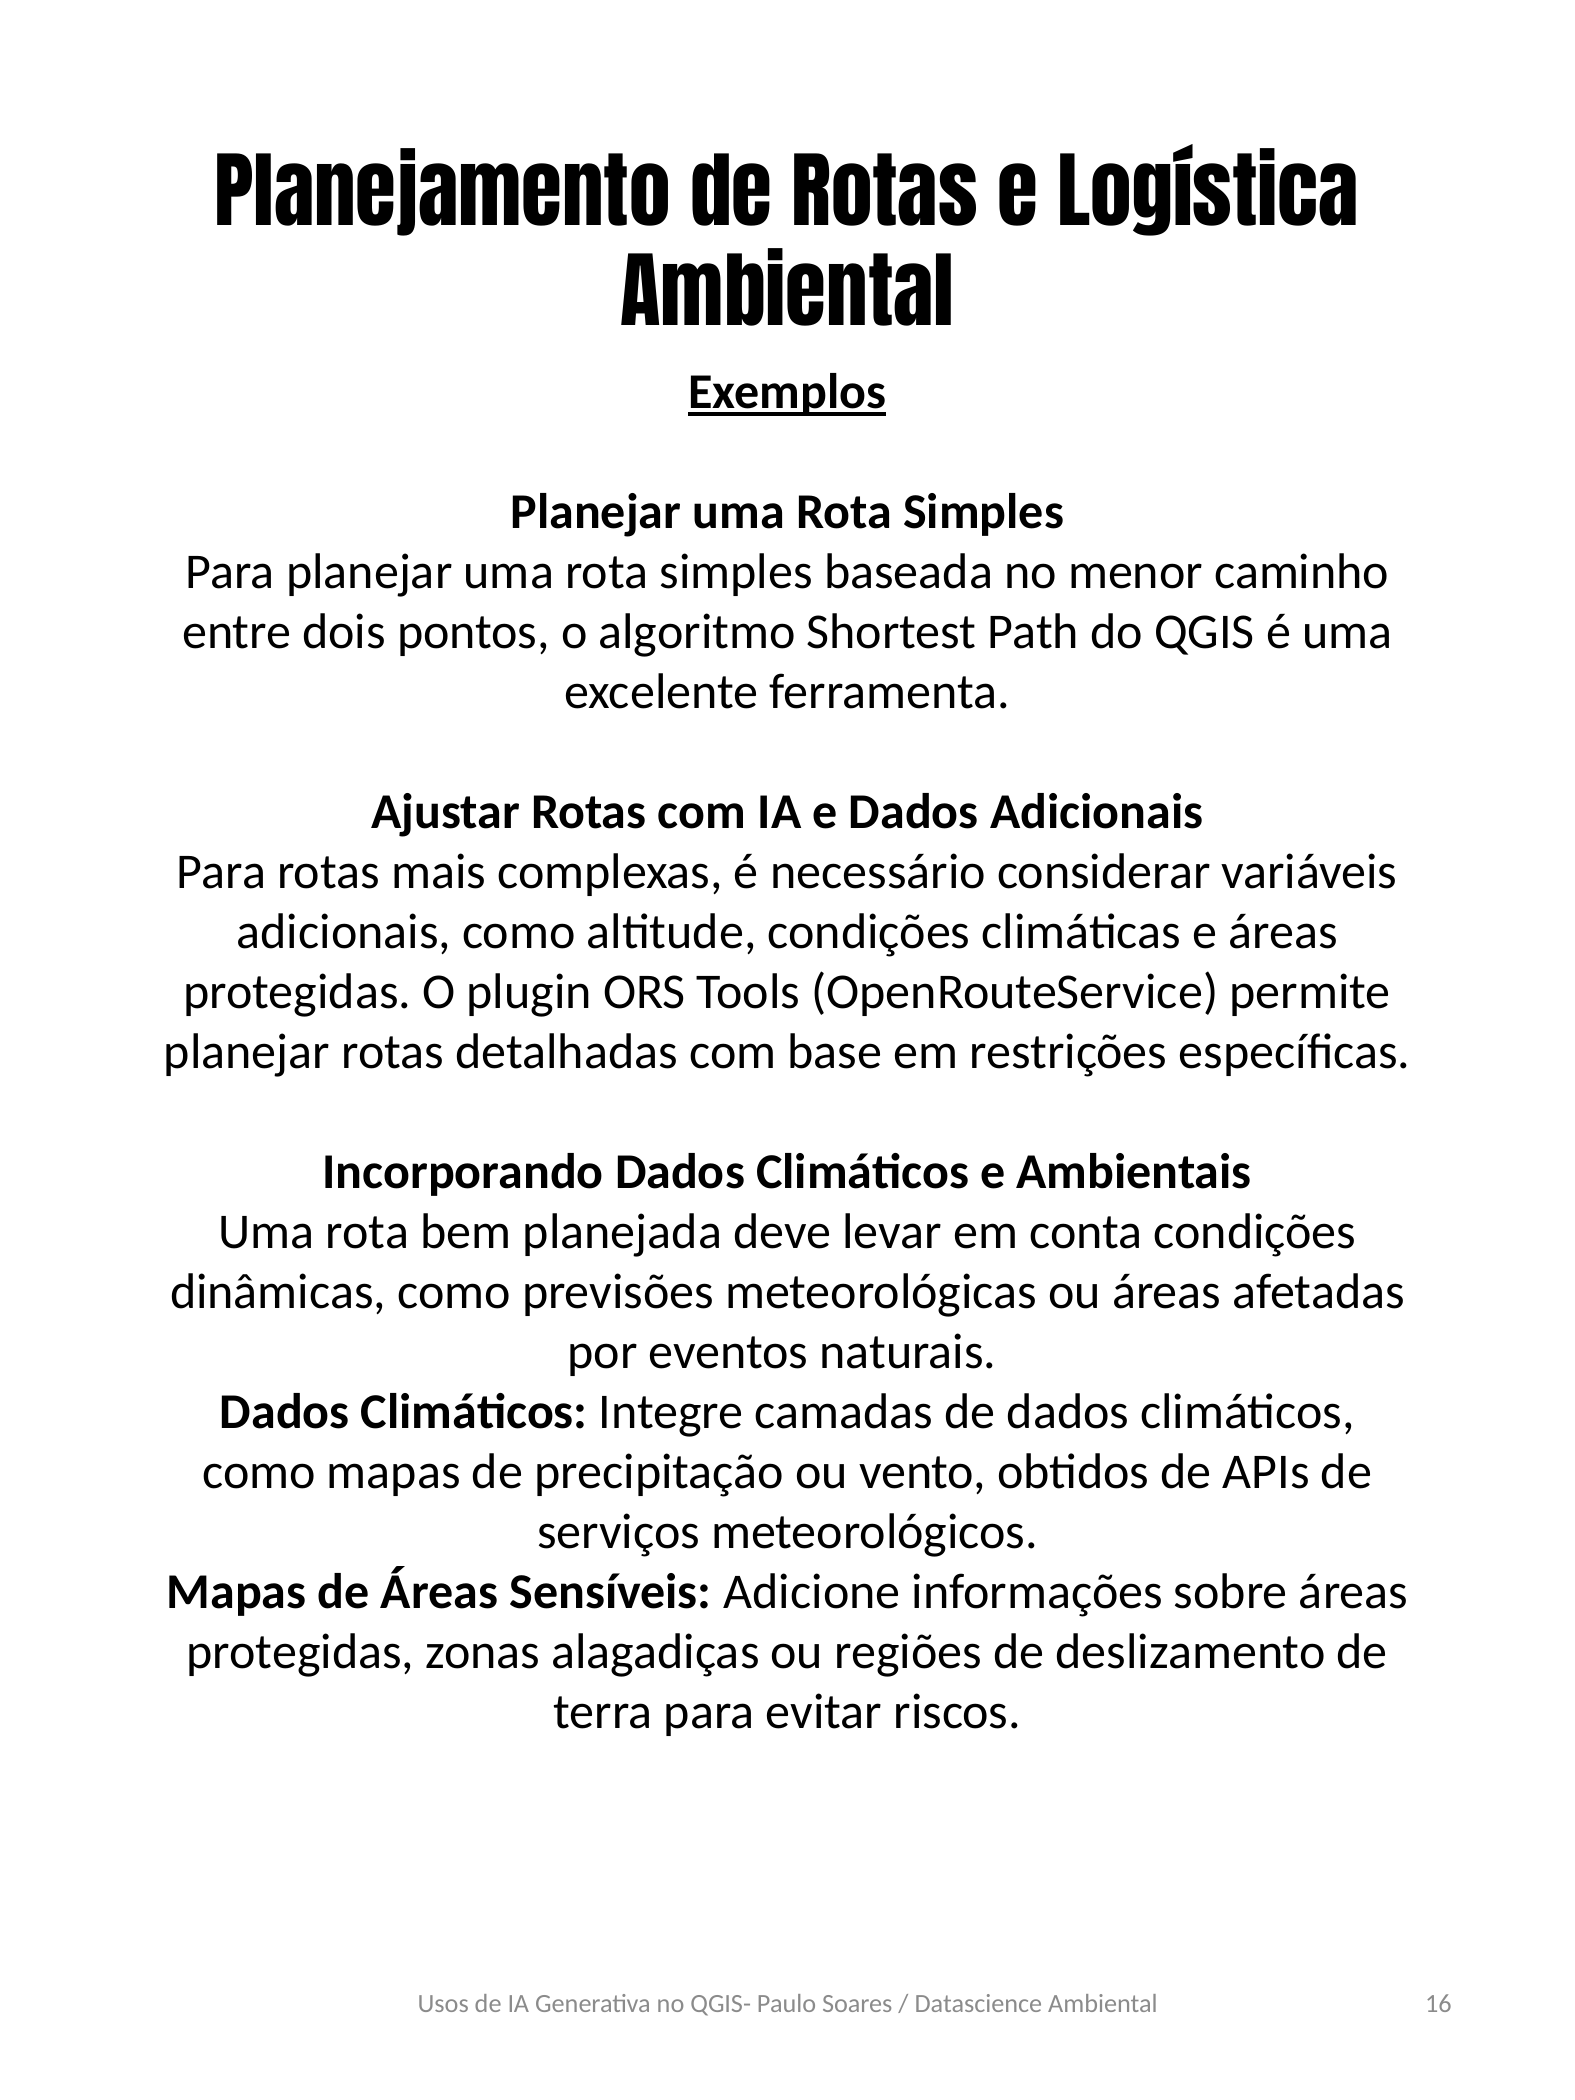

Planejamento de Rotas e Logística Ambiental
Exemplos

Planejar uma Rota Simples
Para planejar uma rota simples baseada no menor caminho entre dois pontos, o algoritmo Shortest Path do QGIS é uma excelente ferramenta.

Ajustar Rotas com IA e Dados Adicionais
Para rotas mais complexas, é necessário considerar variáveis adicionais, como altitude, condições climáticas e áreas protegidas. O plugin ORS Tools (OpenRouteService) permite planejar rotas detalhadas com base em restrições específicas.

Incorporando Dados Climáticos e Ambientais
Uma rota bem planejada deve levar em conta condições dinâmicas, como previsões meteorológicas ou áreas afetadas por eventos naturais.
Dados Climáticos: Integre camadas de dados climáticos, como mapas de precipitação ou vento, obtidos de APIs de serviços meteorológicos.
Mapas de Áreas Sensíveis: Adicione informações sobre áreas protegidas, zonas alagadiças ou regiões de deslizamento de terra para evitar riscos.
Usos de IA Generativa no QGIS- Paulo Soares / Datascience Ambiental
16